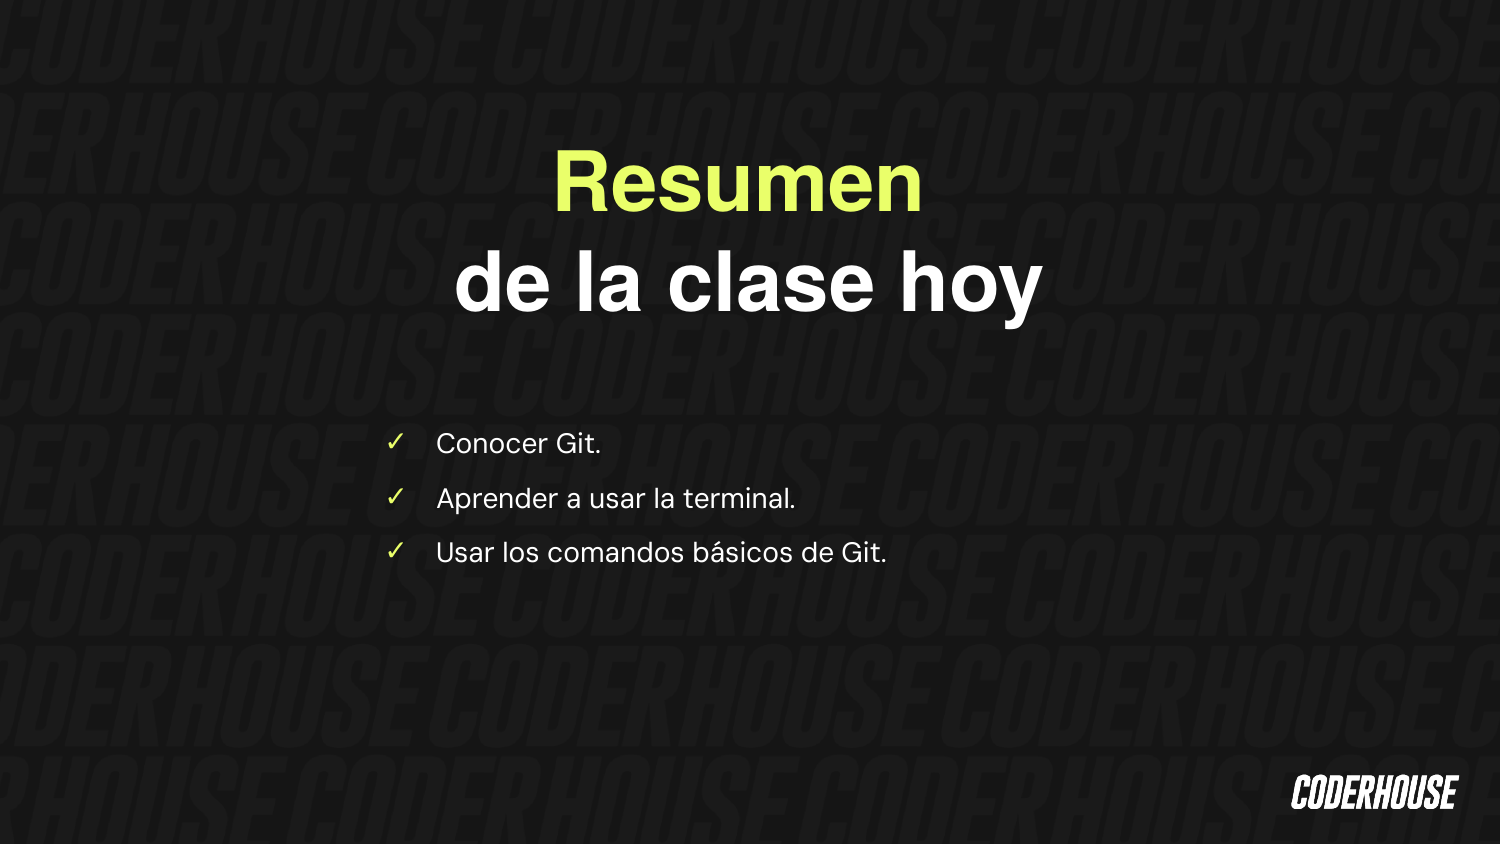

Resumen
de la clase hoy
Conocer Git.
Aprender a usar la terminal.
Usar los comandos básicos de Git.